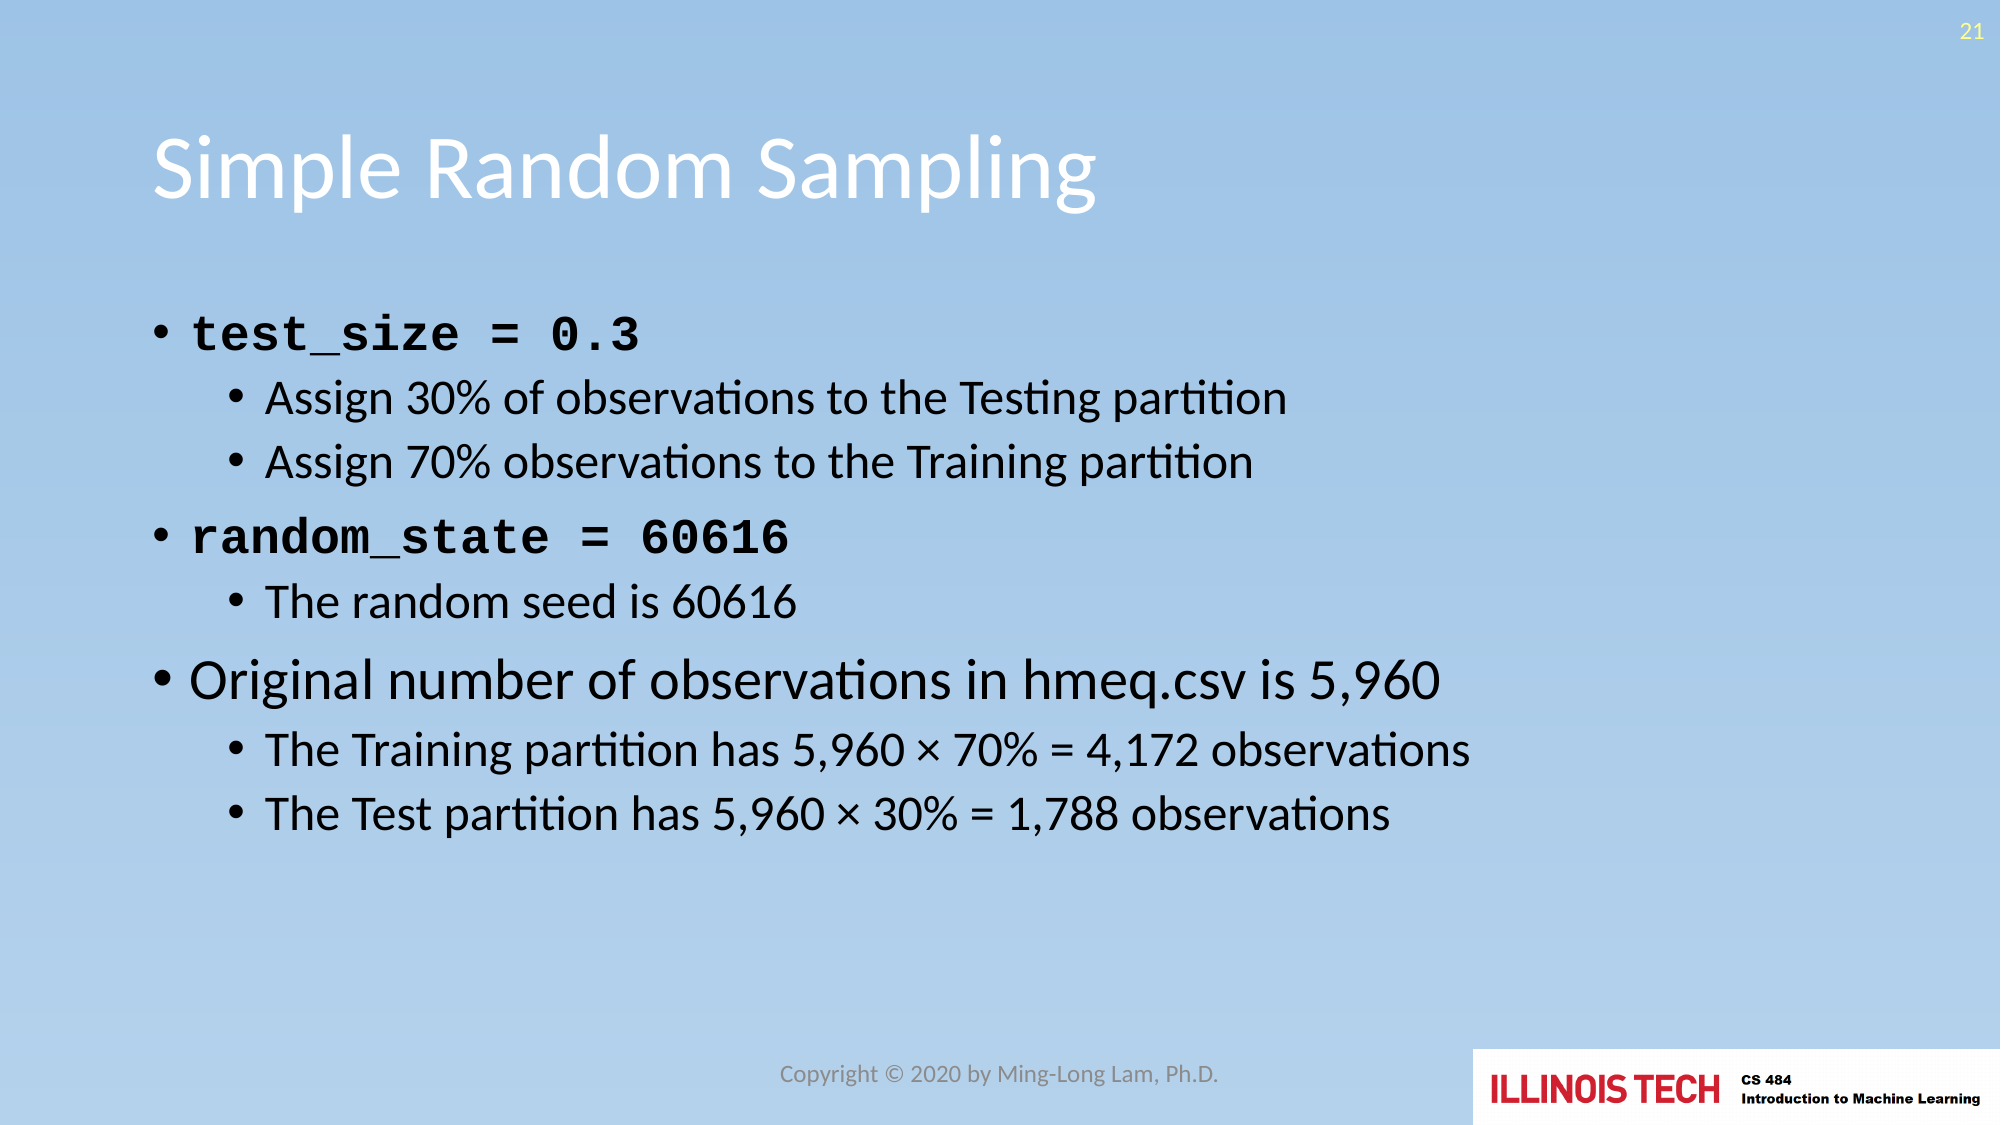

21
# Simple Random Sampling
test_size = 0.3
Assign 30% of observations to the Testing partition
Assign 70% observations to the Training partition
random_state = 60616
The random seed is 60616
Original number of observations in hmeq.csv is 5,960
The Training partition has 5,960 × 70% = 4,172 observations
The Test partition has 5,960 × 30% = 1,788 observations

Copyright © 2020 by Ming-Long Lam, Ph.D.